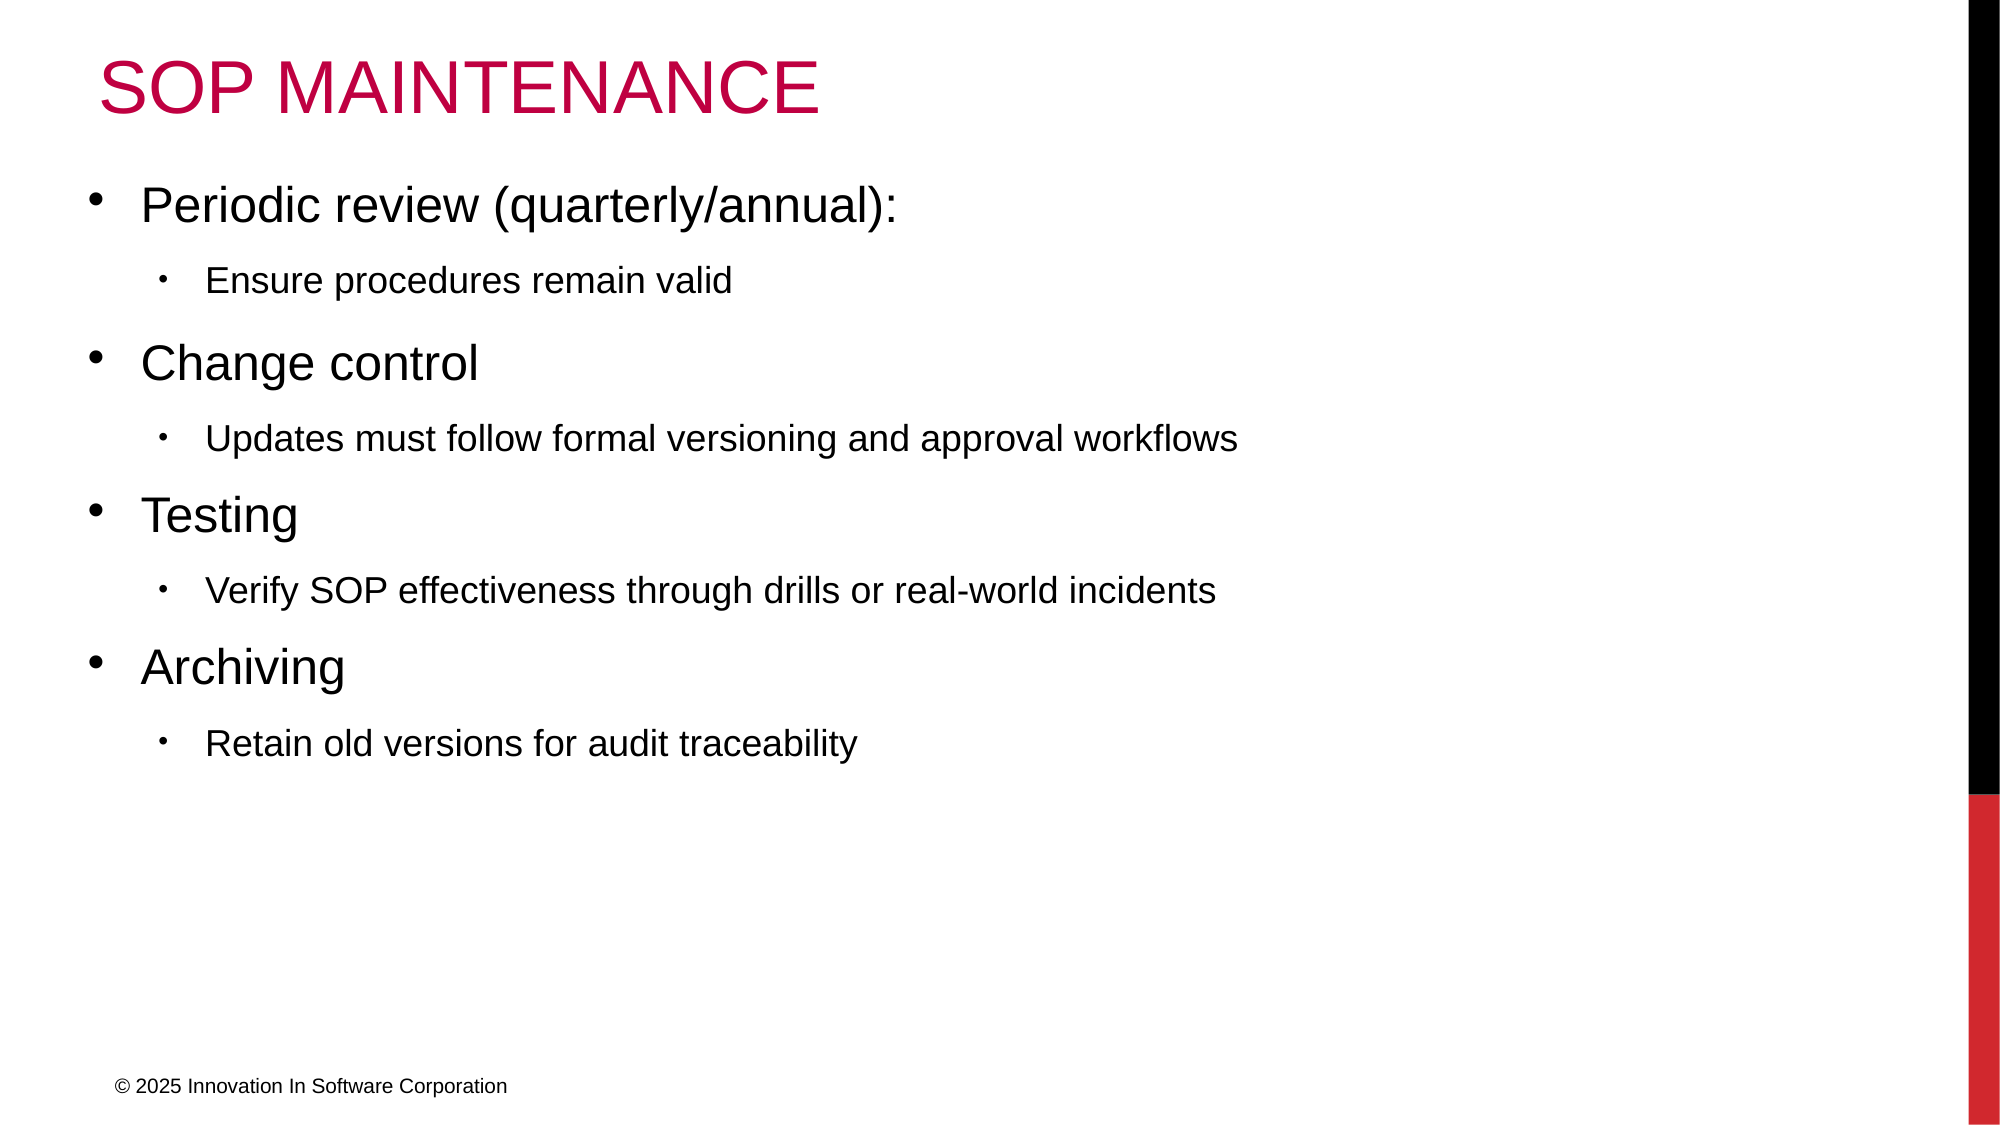

# Sop maintenance
Periodic review (quarterly/annual):
Ensure procedures remain valid
Change control
Updates must follow formal versioning and approval workflows
Testing
Verify SOP effectiveness through drills or real-world incidents
Archiving
Retain old versions for audit traceability
© 2025 Innovation In Software Corporation